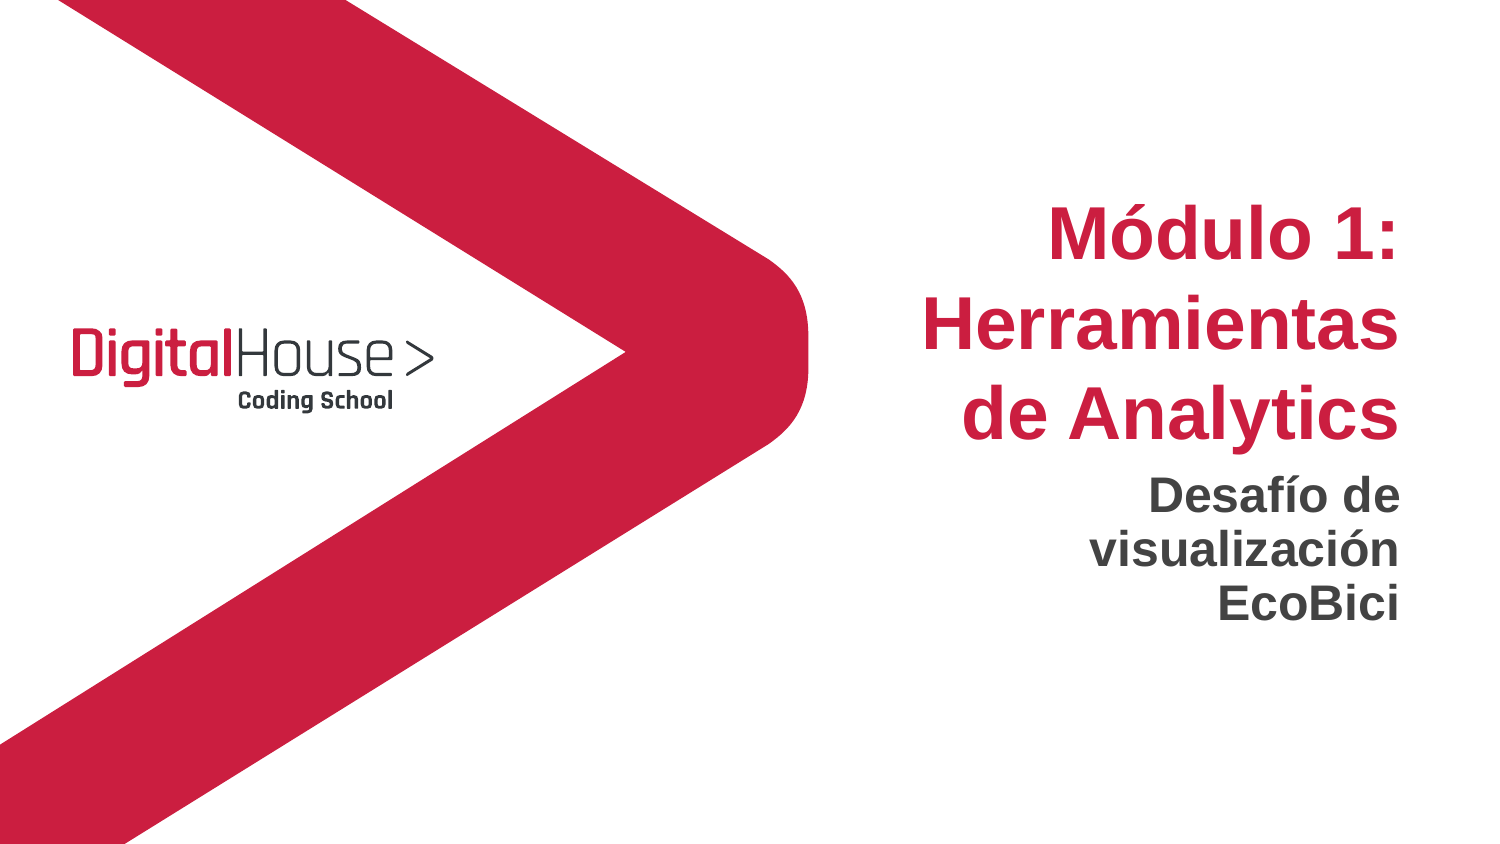

Módulo 1: Herramientas de Analytics
# Desafío de visualización
EcoBici